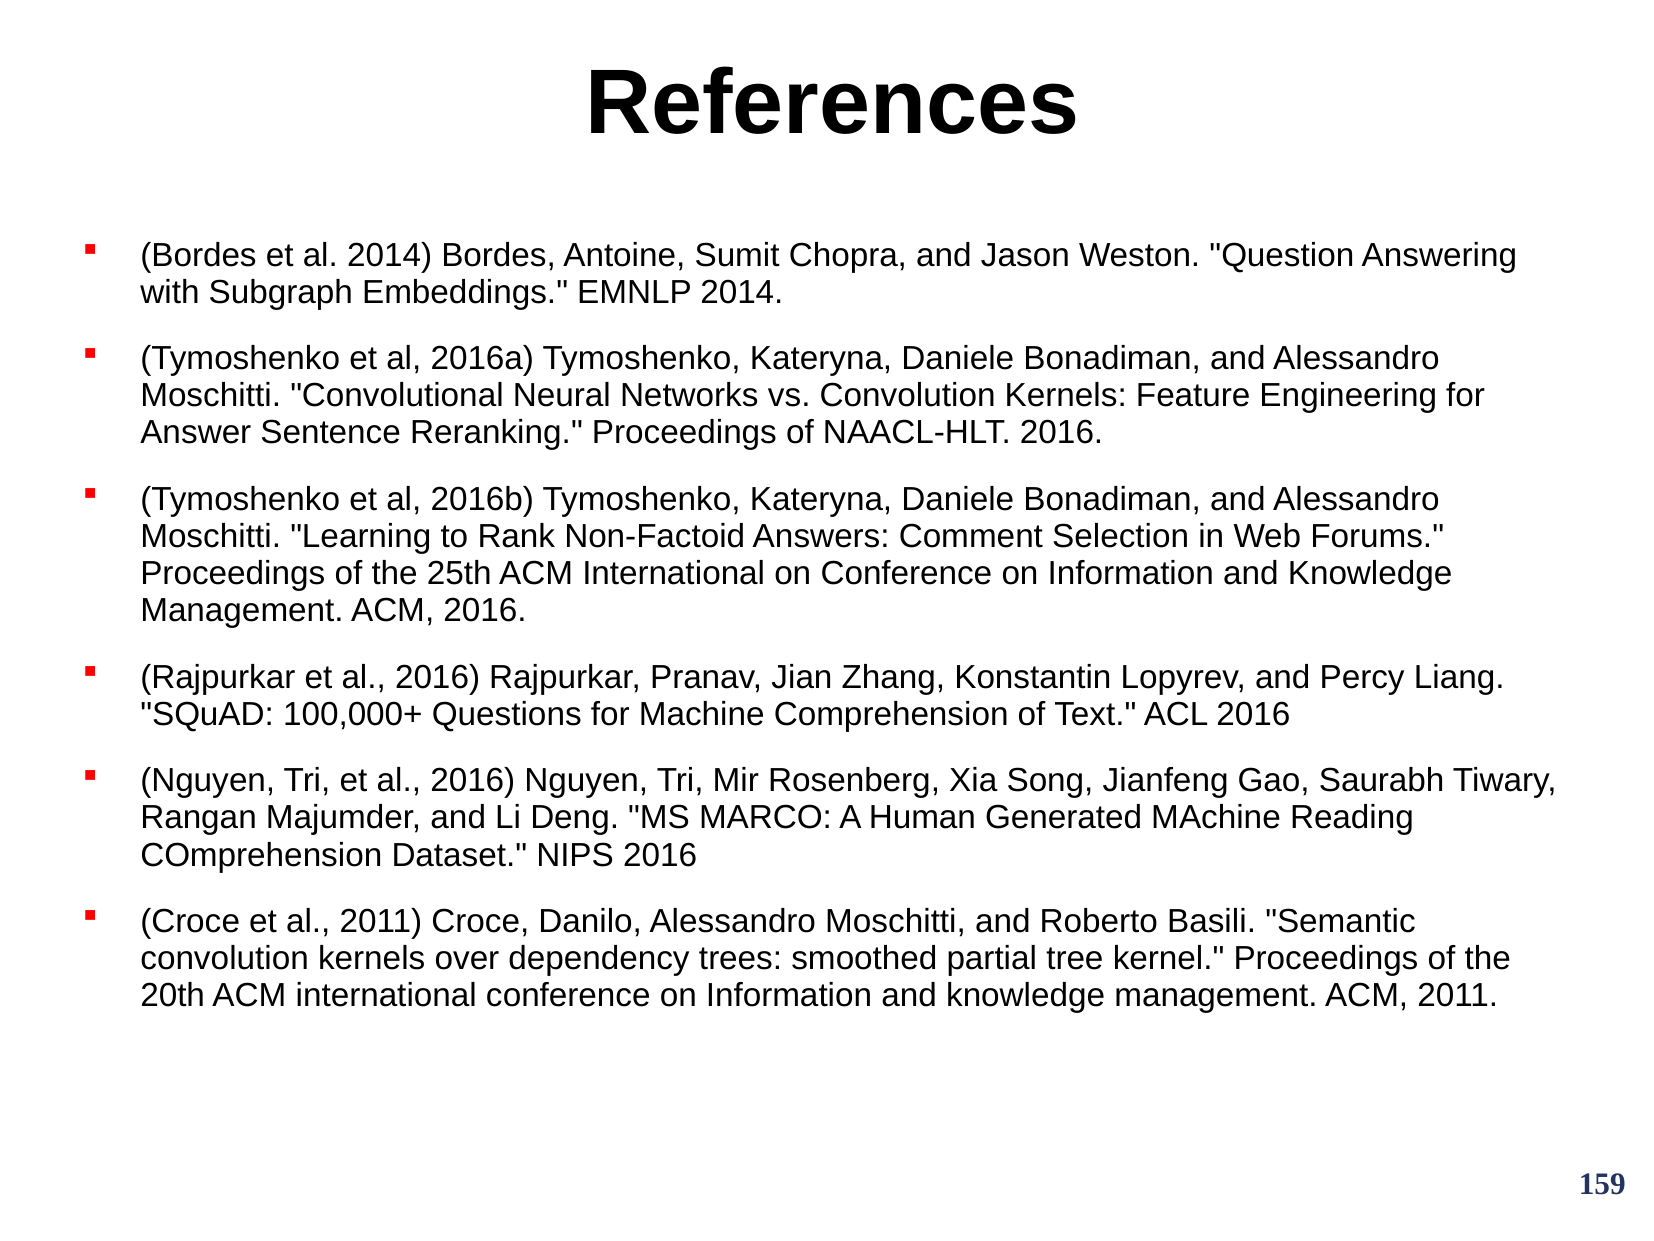

# References
(Bordes et al. 2014) Bordes, Antoine, Sumit Chopra, and Jason Weston. "Question Answering with Subgraph Embeddings." EMNLP 2014.
(Tymoshenko et al, 2016a) Tymoshenko, Kateryna, Daniele Bonadiman, and Alessandro Moschitti. "Convolutional Neural Networks vs. Convolution Kernels: Feature Engineering for Answer Sentence Reranking." Proceedings of NAACL-HLT. 2016.
(Tymoshenko et al, 2016b) Tymoshenko, Kateryna, Daniele Bonadiman, and Alessandro Moschitti. "Learning to Rank Non-Factoid Answers: Comment Selection in Web Forums." Proceedings of the 25th ACM International on Conference on Information and Knowledge Management. ACM, 2016.
(Rajpurkar et al., 2016) Rajpurkar, Pranav, Jian Zhang, Konstantin Lopyrev, and Percy Liang. "SQuAD: 100,000+ Questions for Machine Comprehension of Text." ACL 2016
(Nguyen, Tri, et al., 2016) Nguyen, Tri, Mir Rosenberg, Xia Song, Jianfeng Gao, Saurabh Tiwary, Rangan Majumder, and Li Deng. "MS MARCO: A Human Generated MAchine Reading COmprehension Dataset." NIPS 2016
(Croce et al., 2011) Croce, Danilo, Alessandro Moschitti, and Roberto Basili. "Semantic convolution kernels over dependency trees: smoothed partial tree kernel." Proceedings of the 20th ACM international conference on Information and knowledge management. ACM, 2011.
159